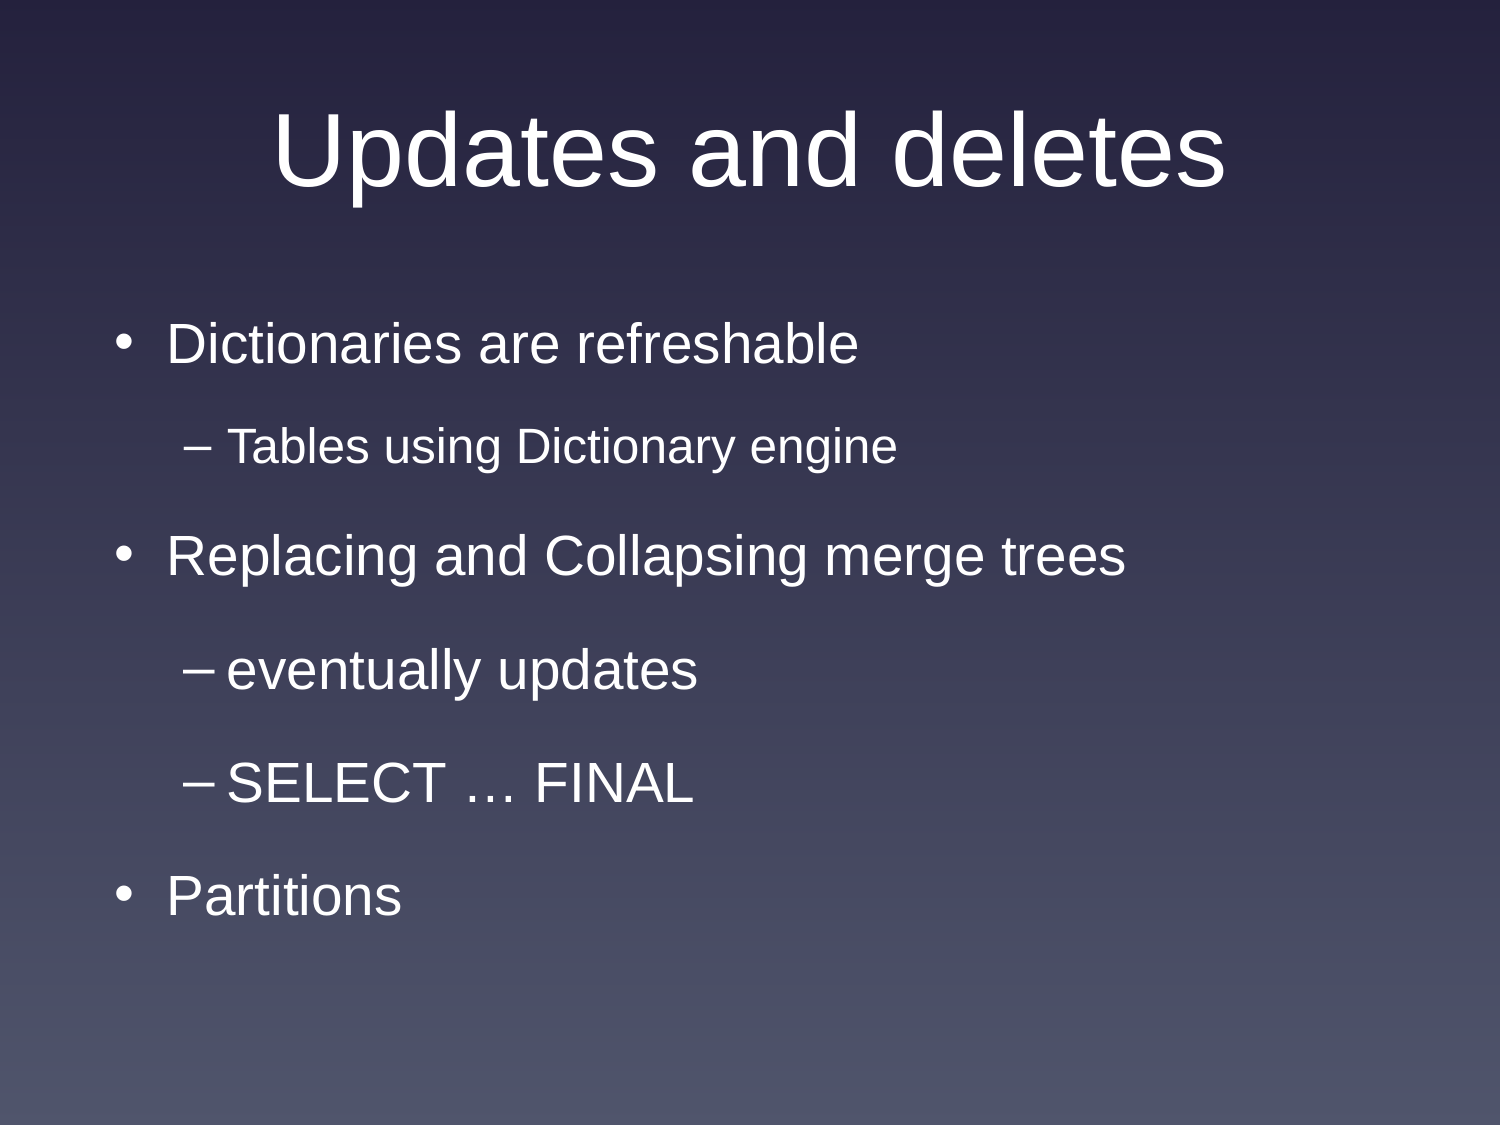

# Updates and deletes
Dictionaries are refreshable
Tables using Dictionary engine
Replacing and Collapsing merge trees
eventually updates
SELECT … FINAL
Partitions